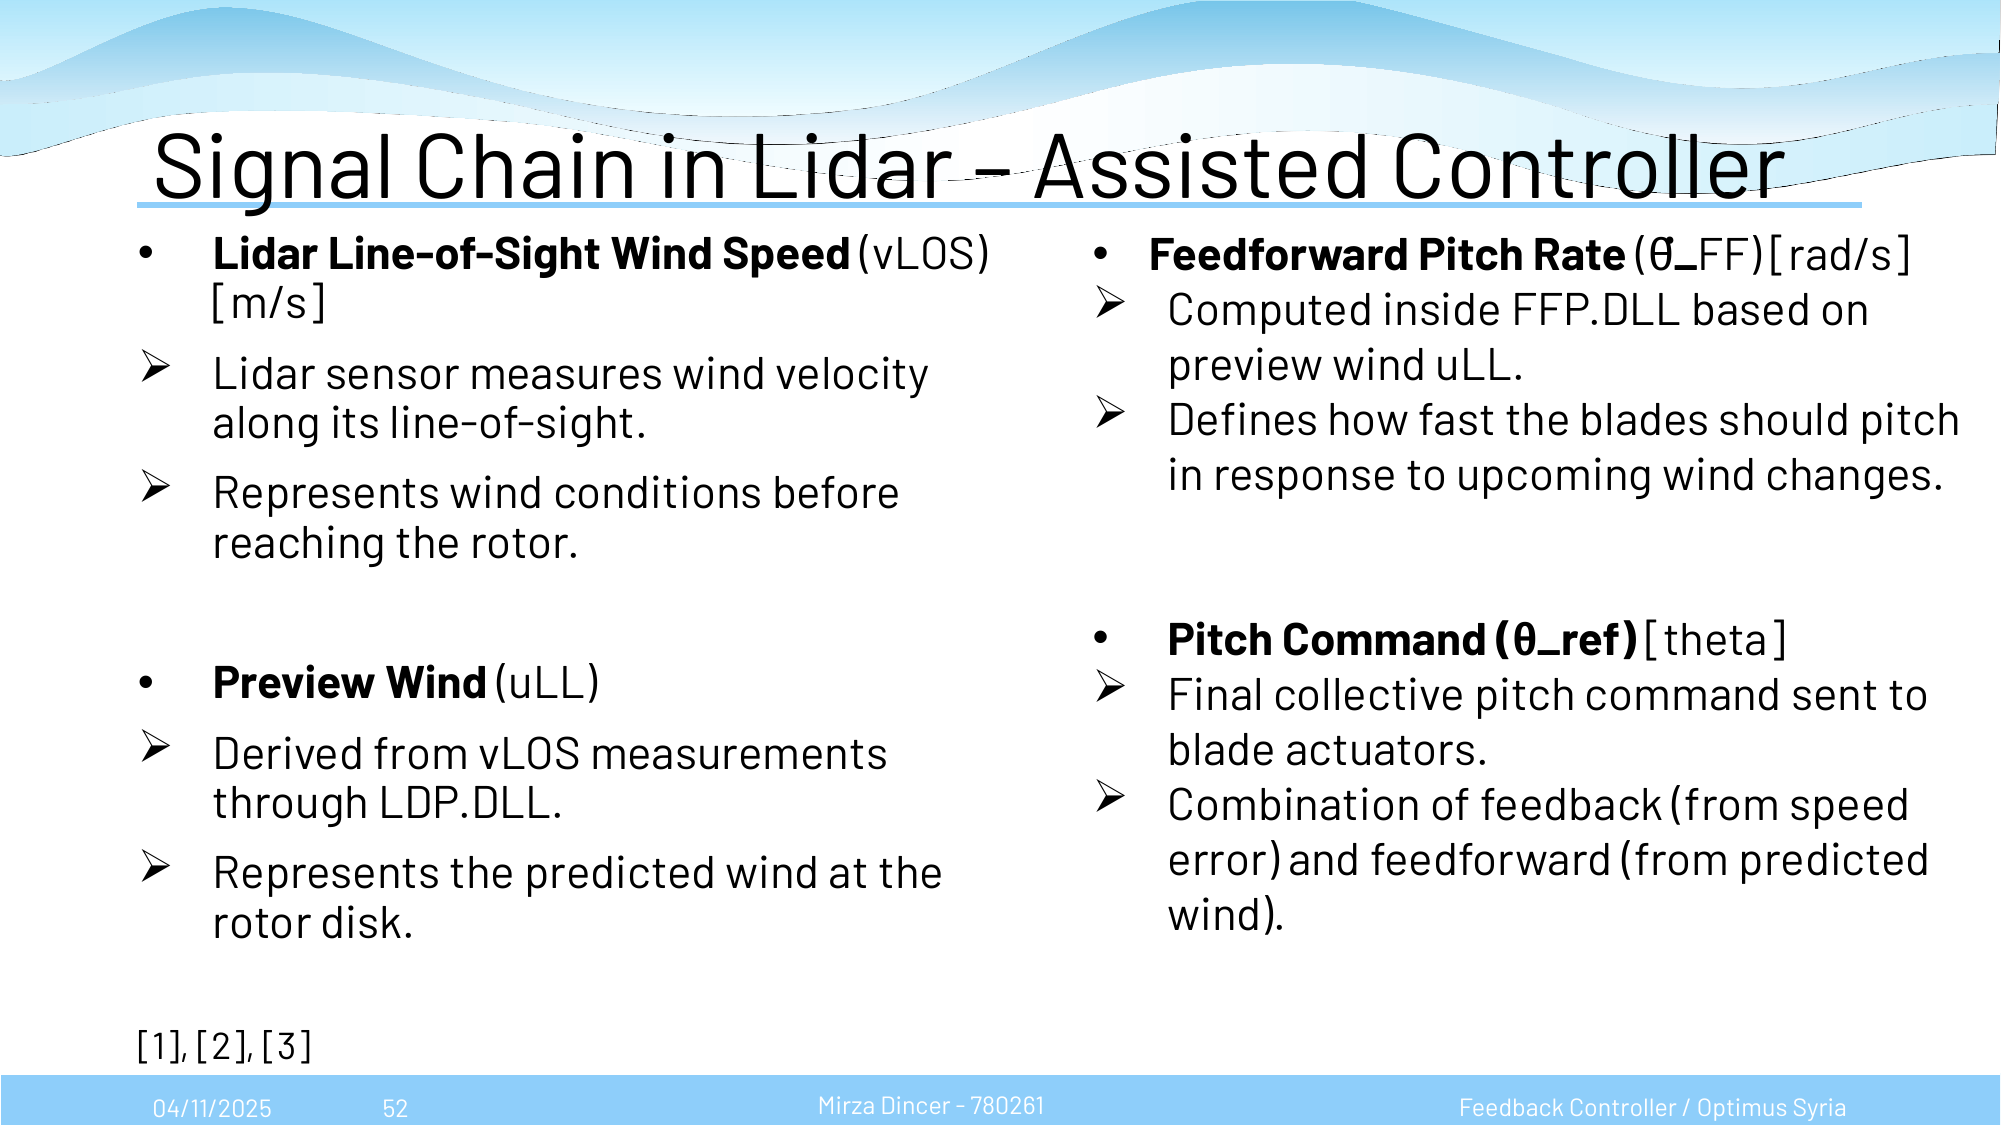

# Signal Chain in Lidar – Assisted Controller
Feedforward Pitch Rate (θ̇_FF) [rad/s]
Computed inside FFP.DLL based on preview wind uLL.
Defines how fast the blades should pitch in response to upcoming wind changes.

Pitch Command (θ_ref) [theta]
Final collective pitch command sent to blade actuators.
Combination of feedback (from speed error) and feedforward (from predicted wind).

Lidar Line-of-Sight Wind Speed (vLOS) [m/s]
Lidar sensor measures wind velocity along its line-of-sight.
Represents wind conditions before reaching the rotor.

Preview Wind (uLL)
Derived from vLOS measurements through LDP.DLL.
Represents the predicted wind at the rotor disk.
[1], [2], [3]

Mirza Dincer - 780261
Feedback Controller / Optimus Syria
04/11/2025
52